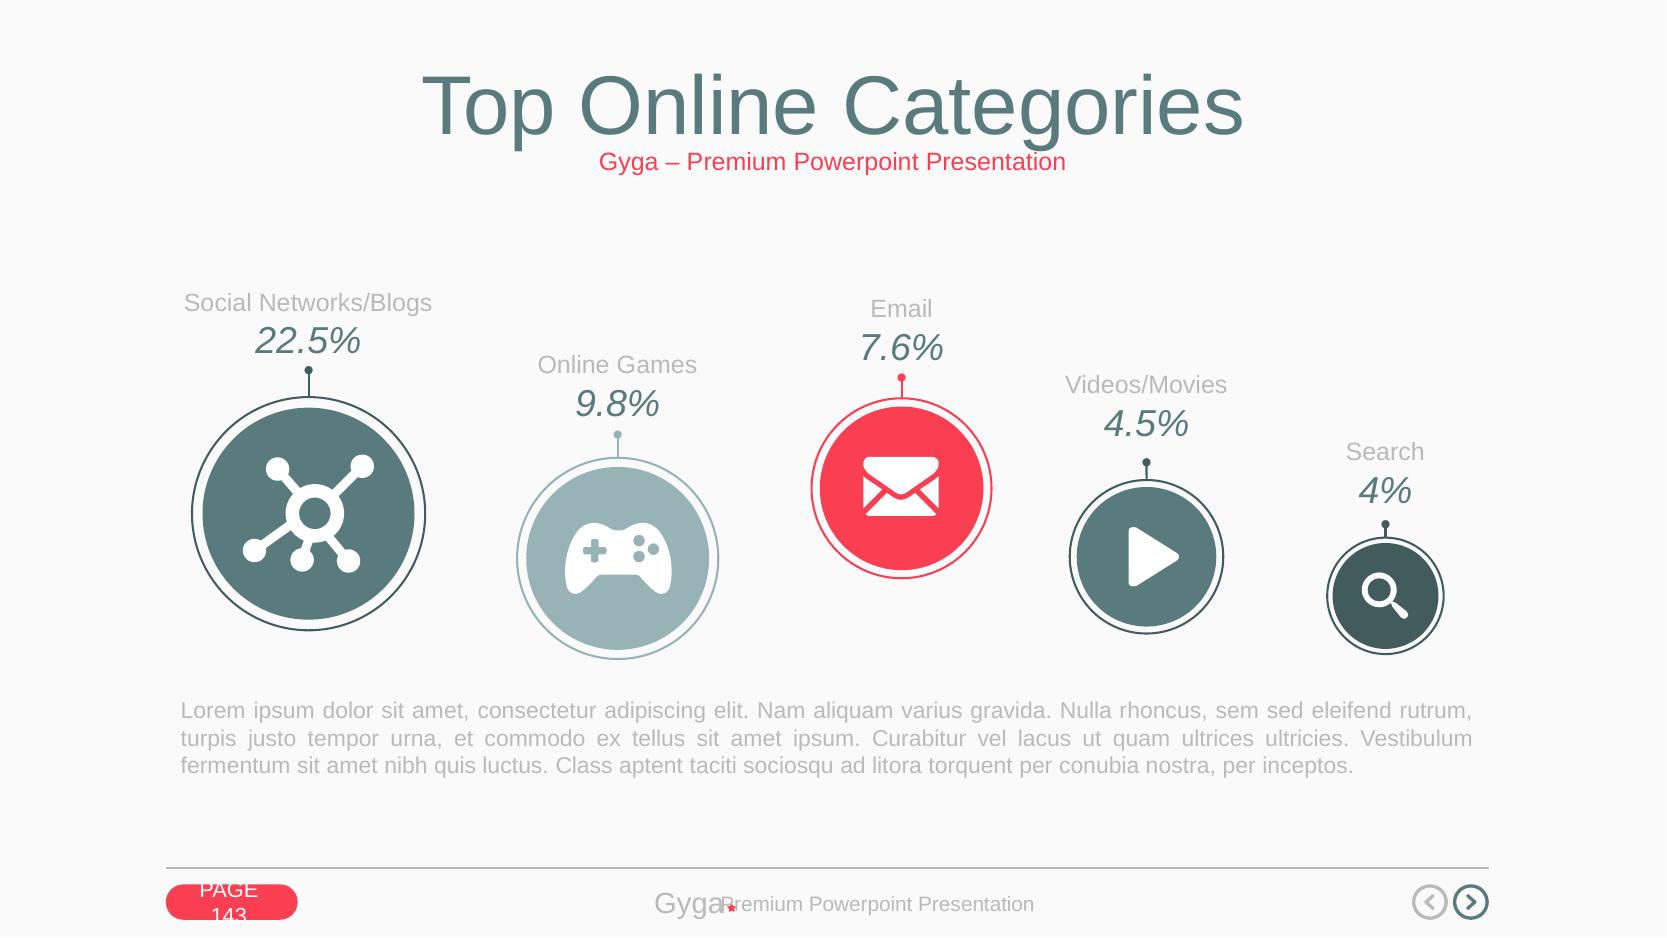

Top Online Categories
Gyga – Premium Powerpoint Presentation
Social Networks/Blogs
22.5%
Email
7.6%
Online Games
9.8%
Videos/Movies
4.5%

Search
4%

Lorem ipsum dolor sit amet, consectetur adipiscing elit. Nam aliquam varius gravida. Nulla rhoncus, sem sed eleifend rutrum, turpis justo tempor urna, et commodo ex tellus sit amet ipsum. Curabitur vel lacus ut quam ultrices ultricies. Vestibulum fermentum sit amet nibh quis luctus. Class aptent taciti sociosqu ad litora torquent per conubia nostra, per inceptos.